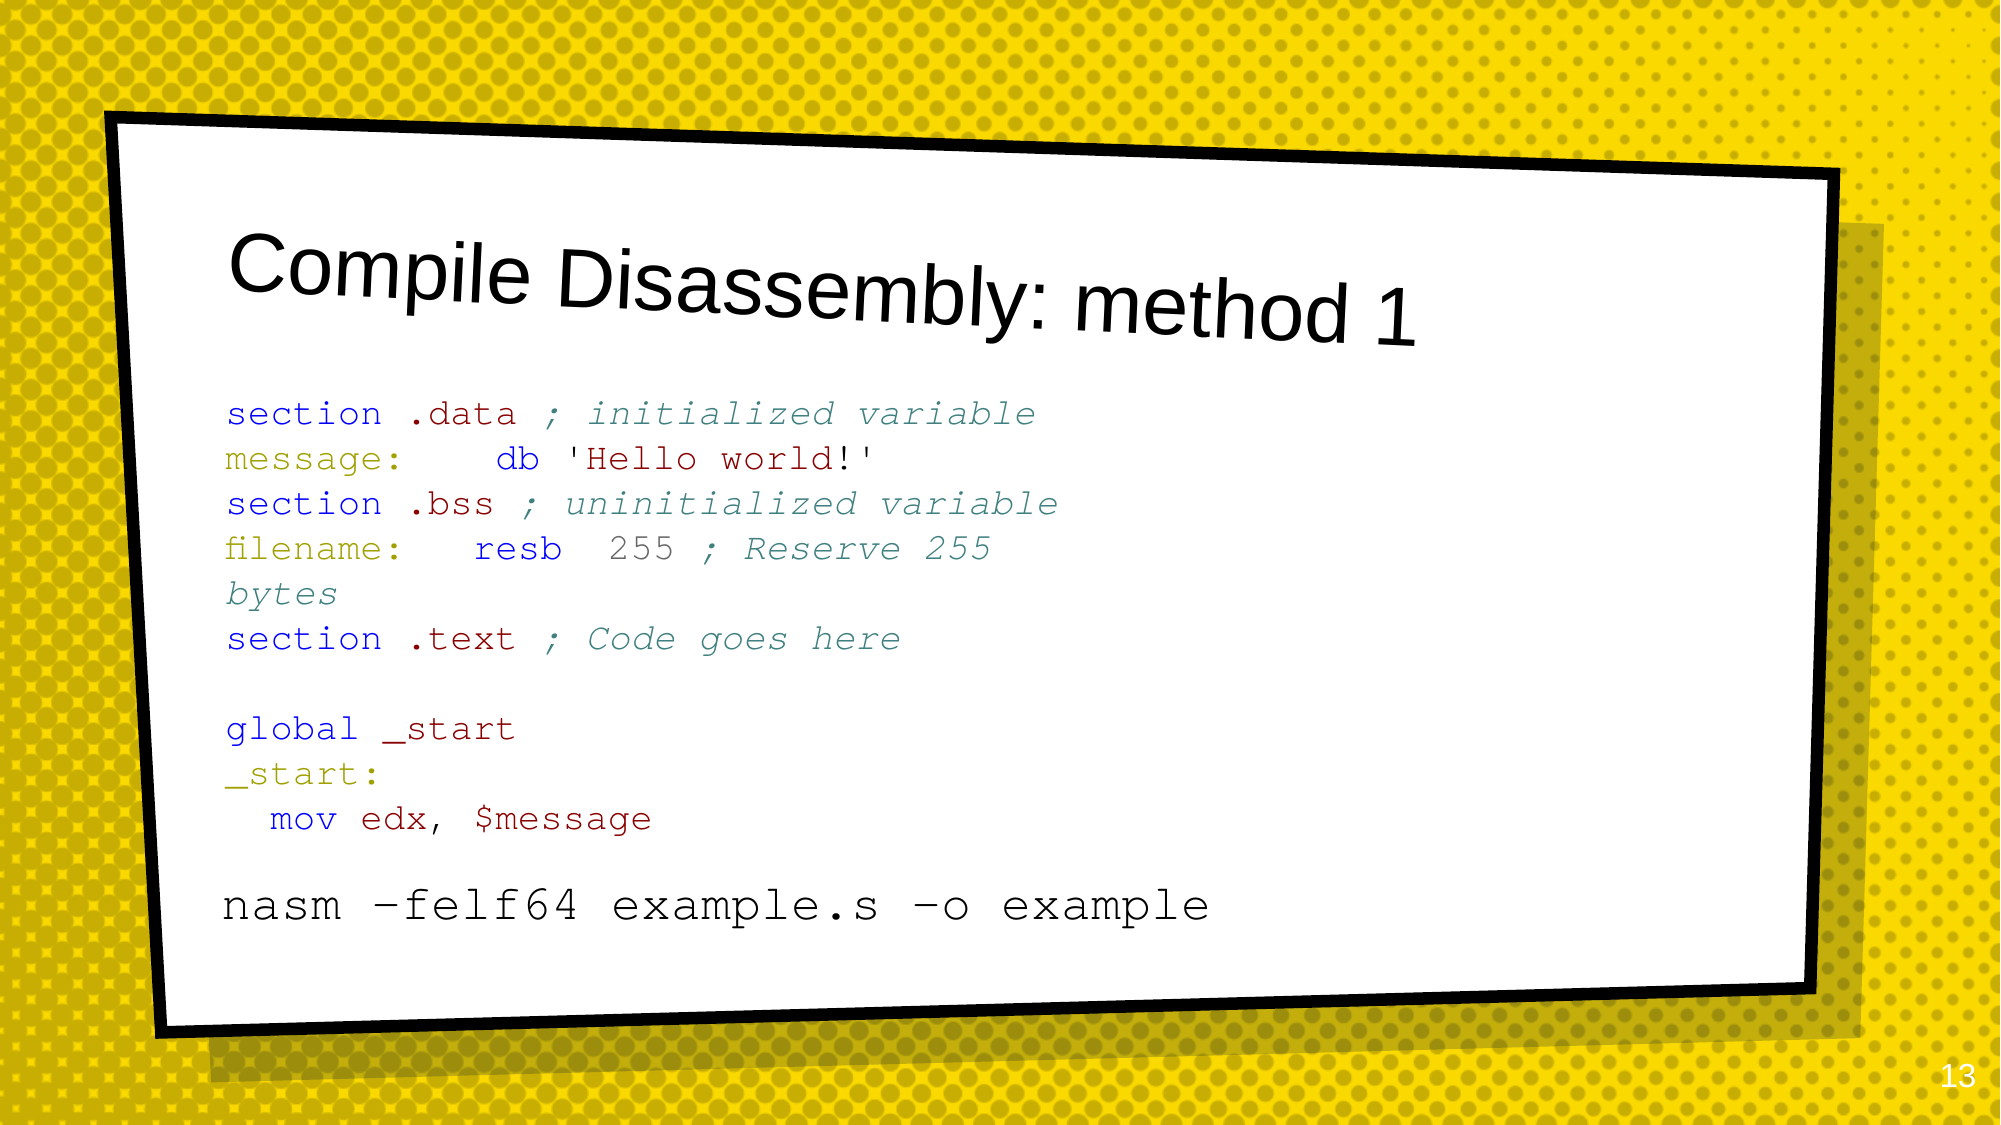

# Compile Disassembly: method 1
section .data ; initialized variable
message:    db 'Hello world!'
section .bss ; uninitialized variable
filename:   resb  255 ; Reserve 255 bytes
section .text ; Code goes here

global _start
_start:
  mov edx, $message
nasm -felf64 example.s -o example
13